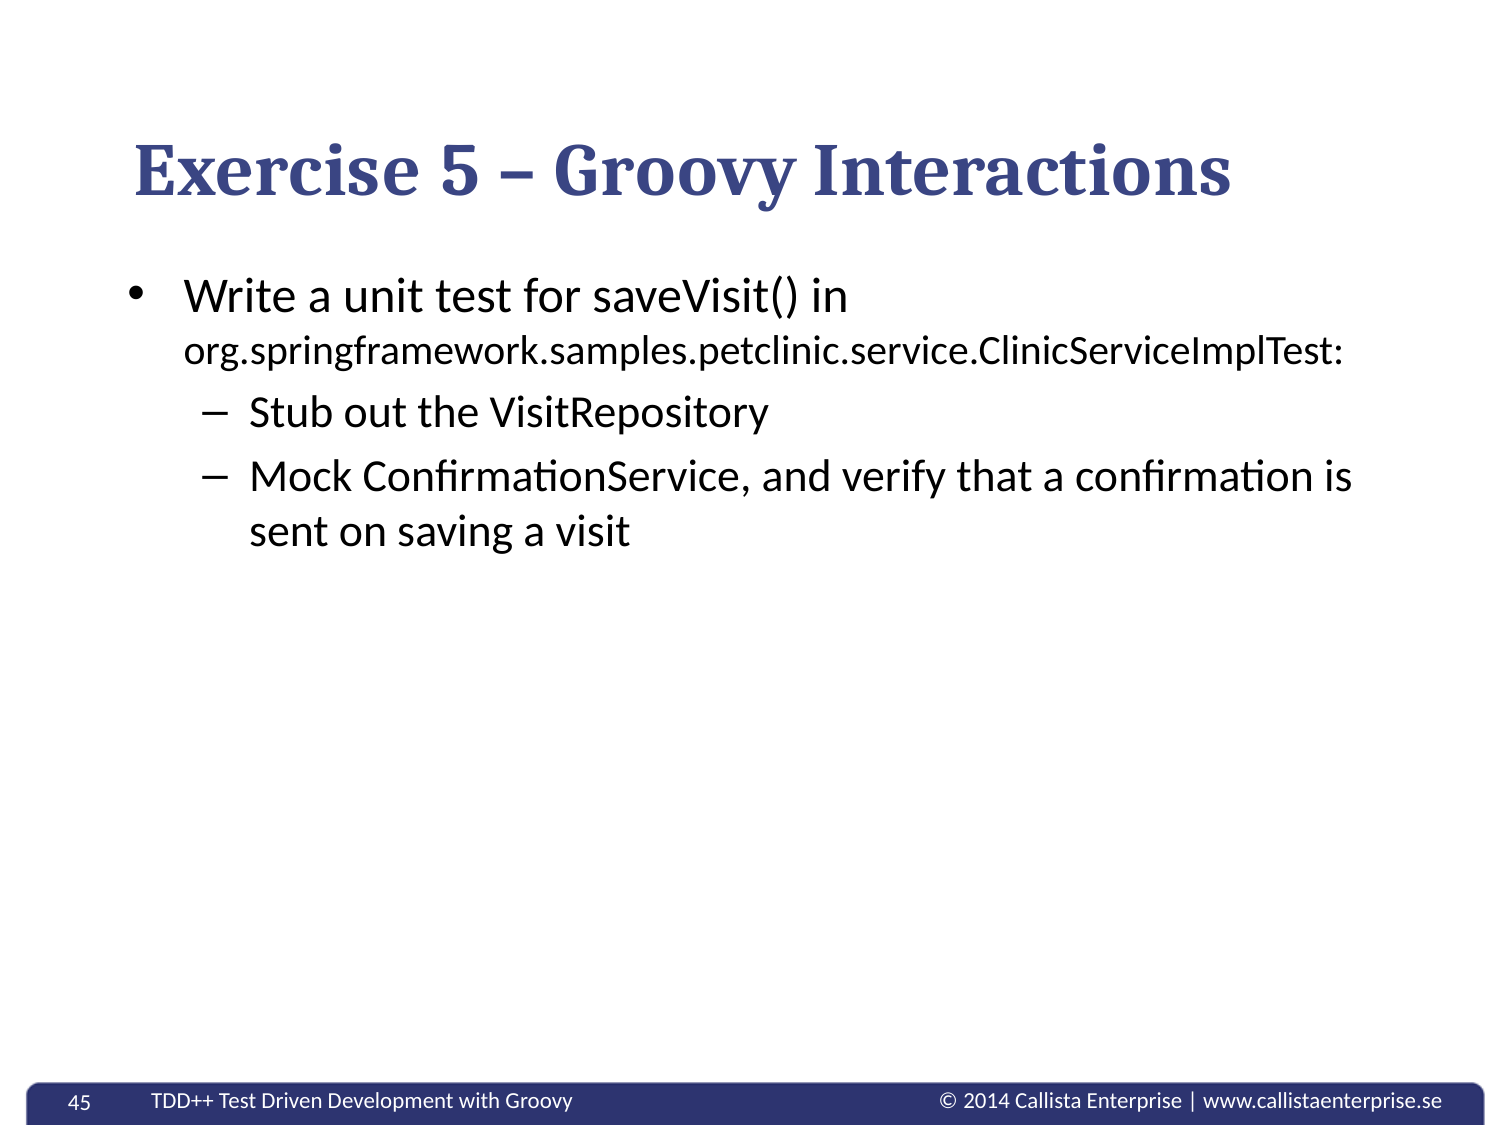

# Exercise 5 – Groovy Interactions
Write a unit test for saveVisit() in org.springframework.samples.petclinic.service.ClinicServiceImplTest:
Stub out the VisitRepository
Mock ConfirmationService, and verify that a confirmation is sent on saving a visit